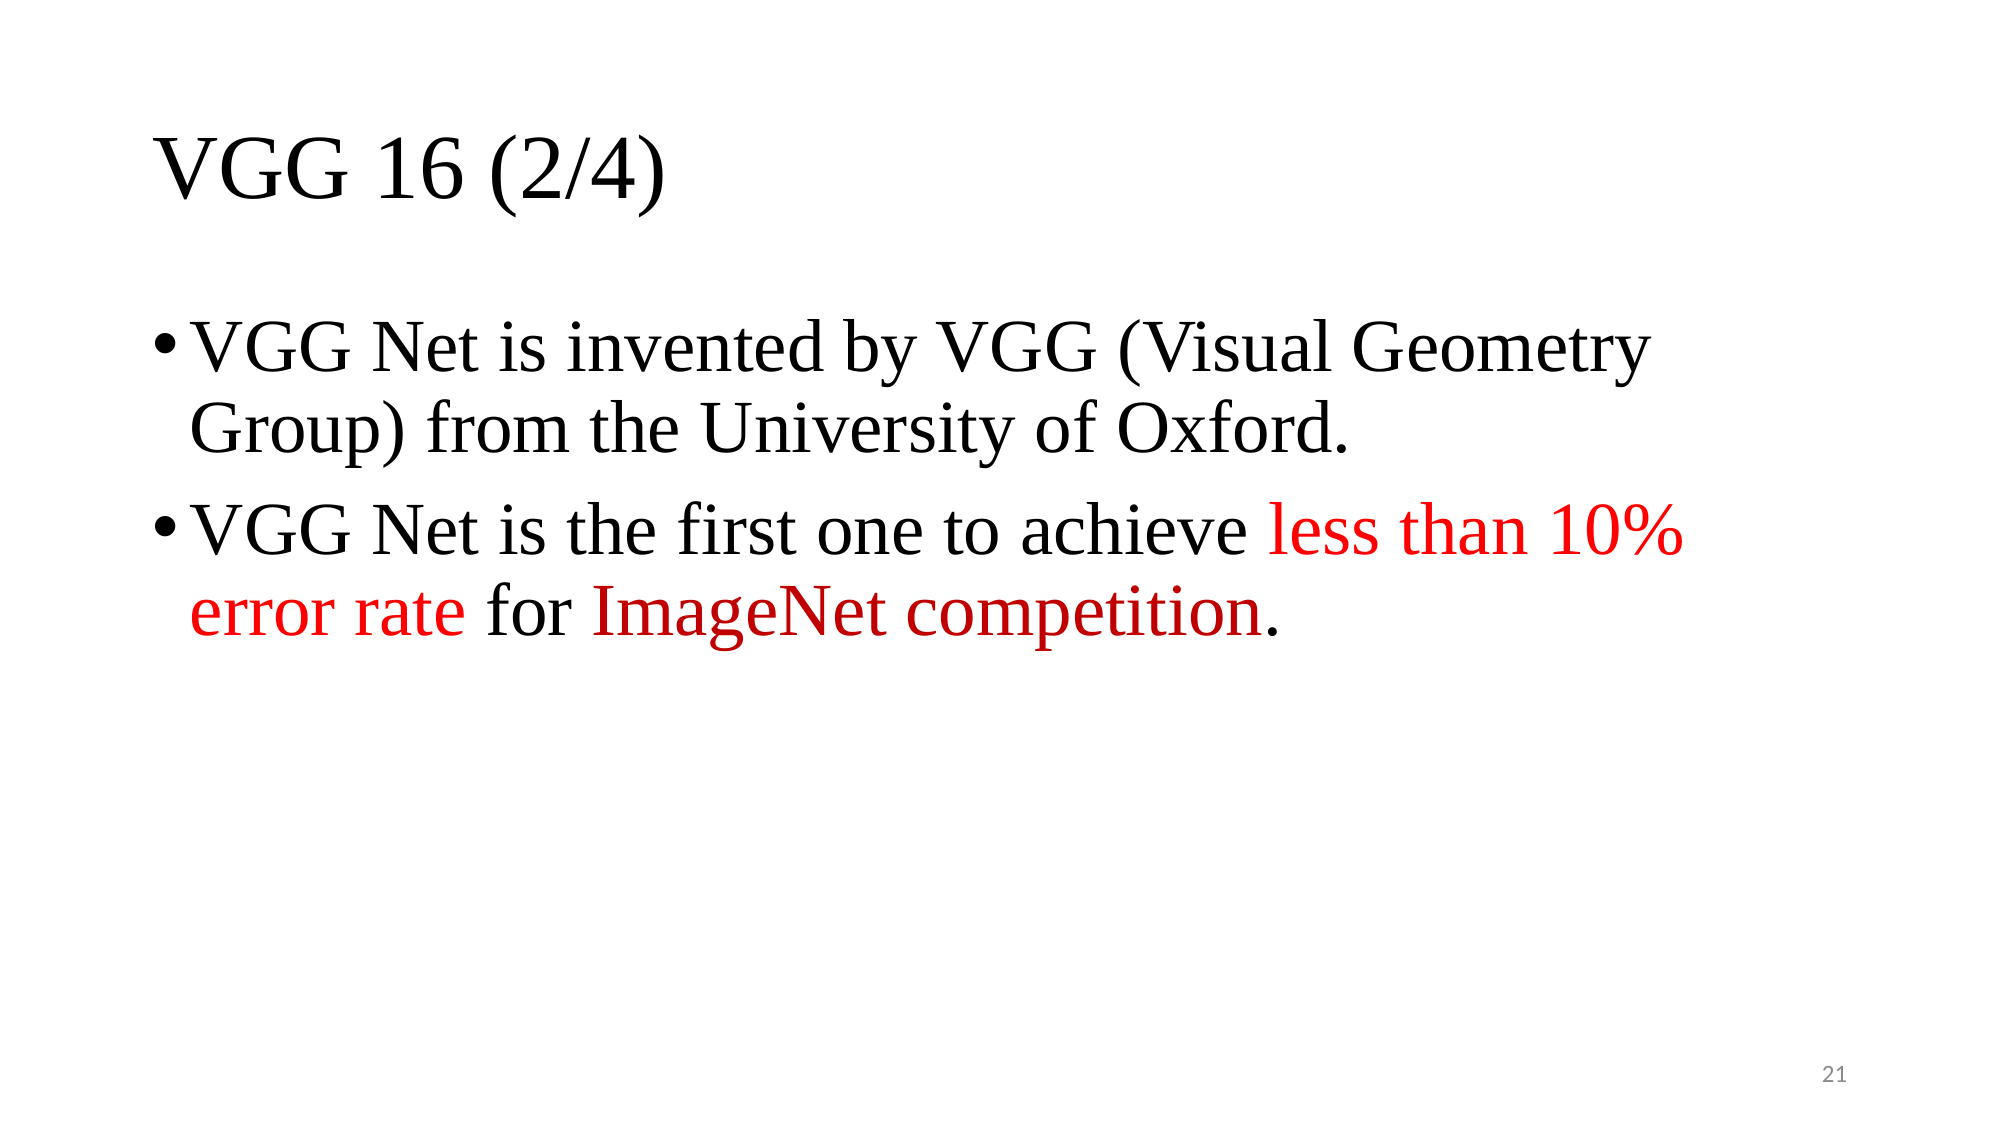

# VGG 16 (2/4)
VGG Net is invented by VGG (Visual Geometry Group) from the University of Oxford.
VGG Net is the first one to achieve less than 10% error rate for ImageNet competition.

21